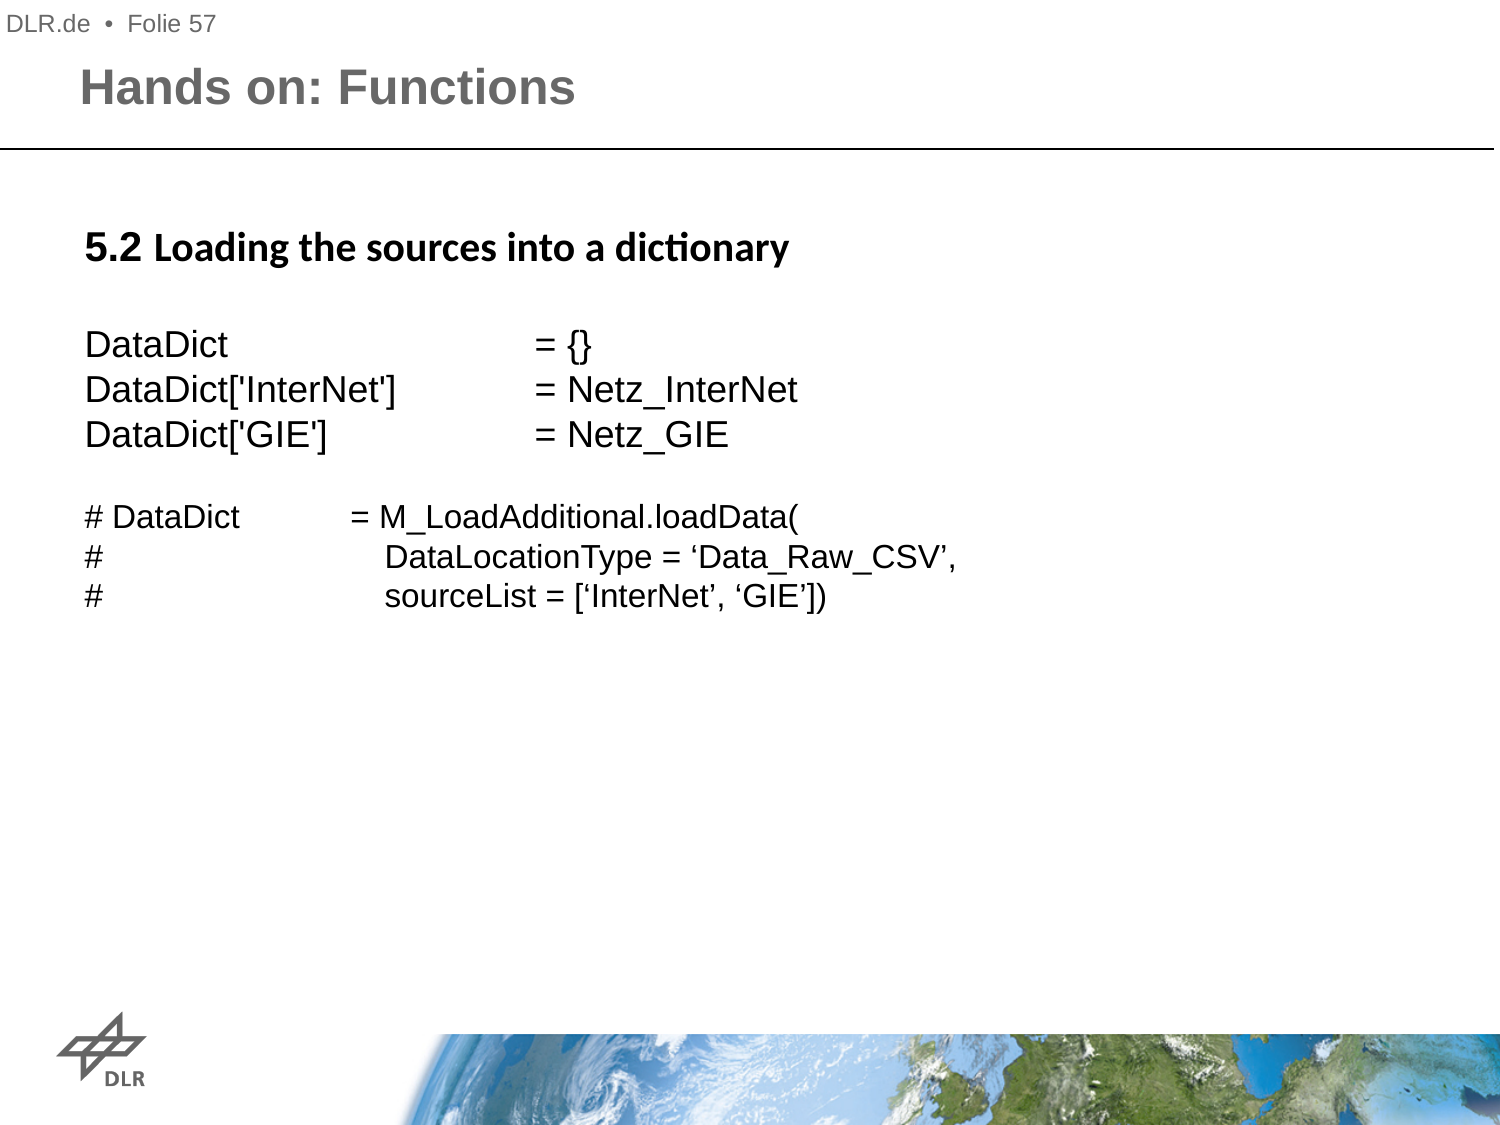

DLR.de  •  Folie 57
Hands on: Functions
5.2 Loading the sources into a dictionary

DataDict             		= {}
DataDict['InterNet'] 	= Netz_InterNet
DataDict['GIE']      	= Netz_GIE

# DataDict            = M_LoadAdditional.loadData(
#		DataLocationType = ‘Data_Raw_CSV’,
#		sourceList = [‘InterNet’, ‘GIE’])